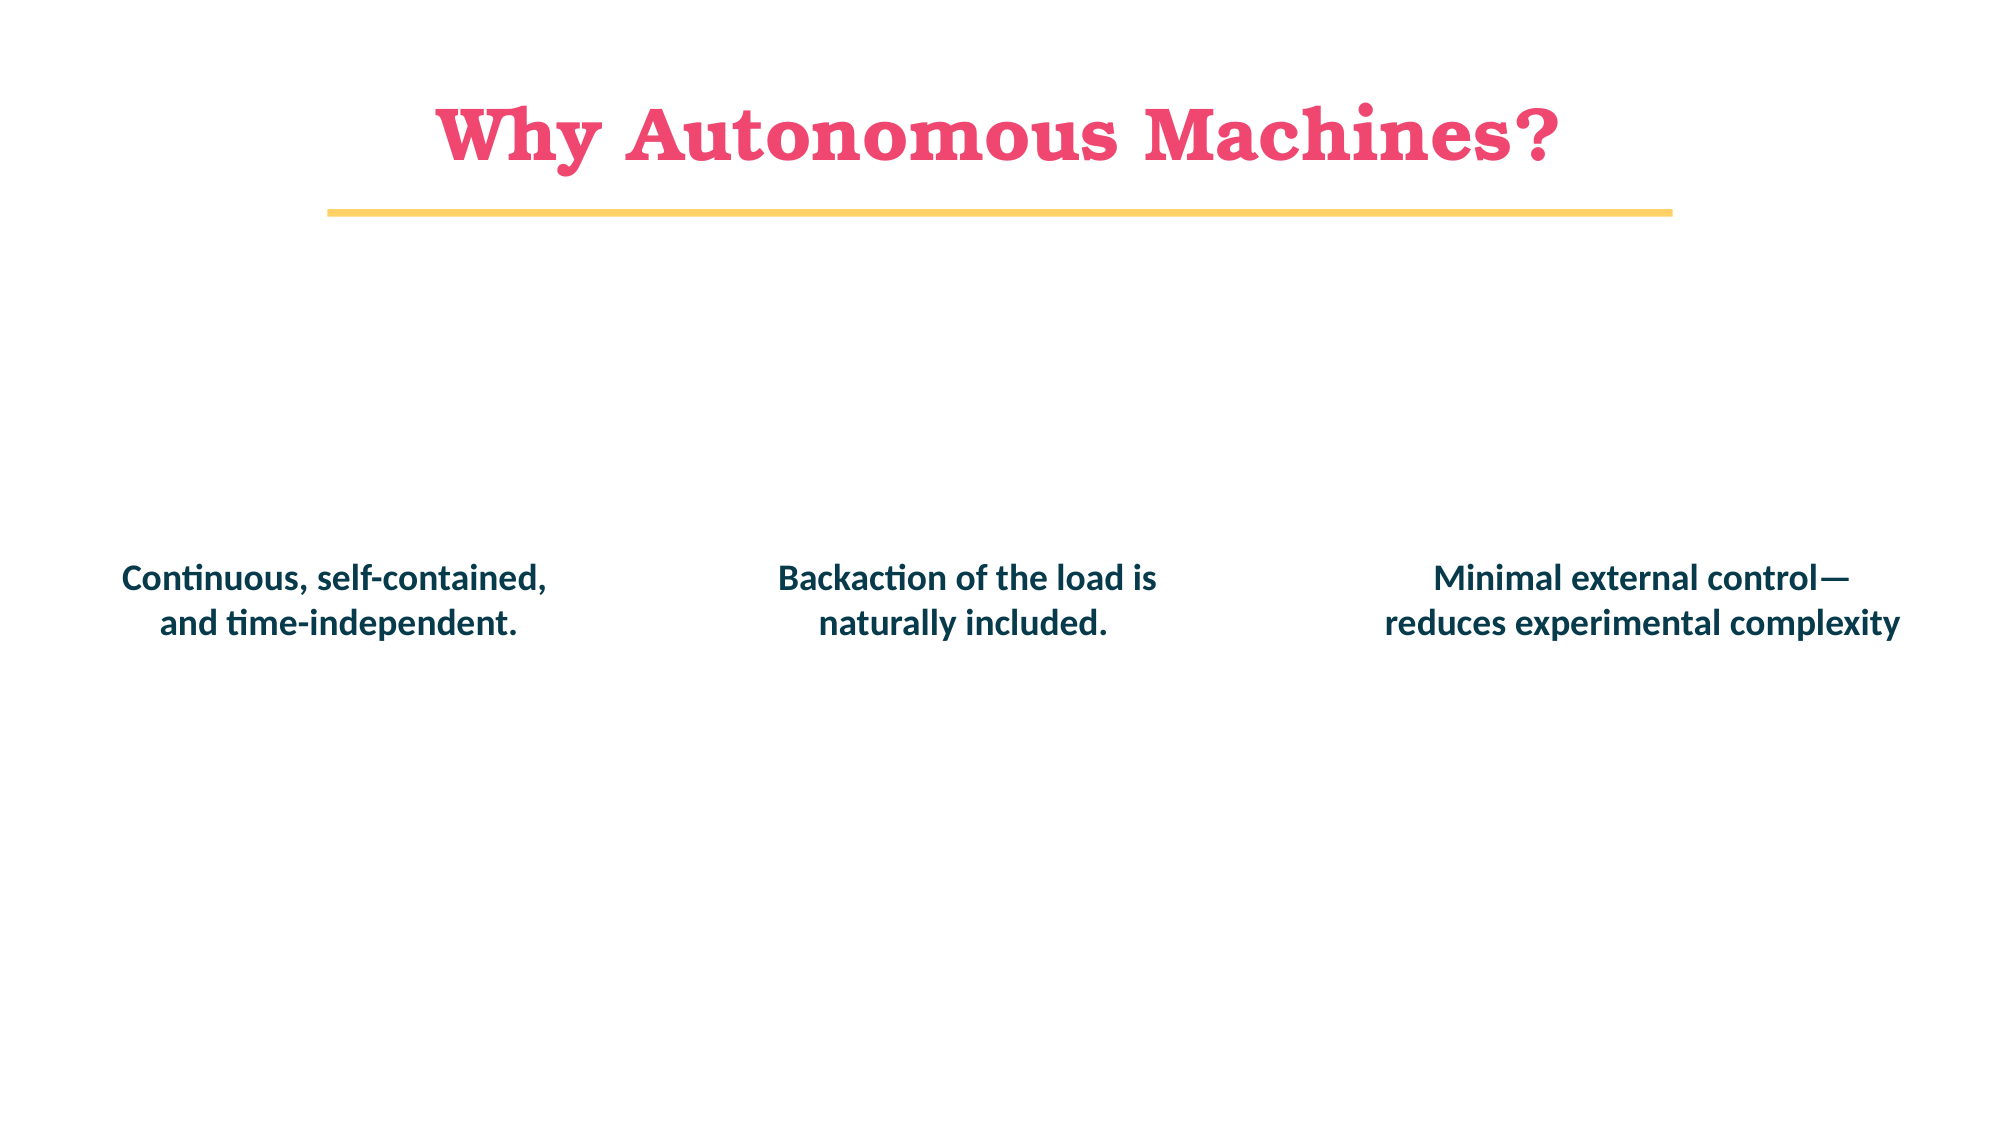

Why Autonomous Machines?

Backaction of the load is naturally included.
Minimal external control—reduces experimental complexity
Continuous, self-contained,
and time-independent.